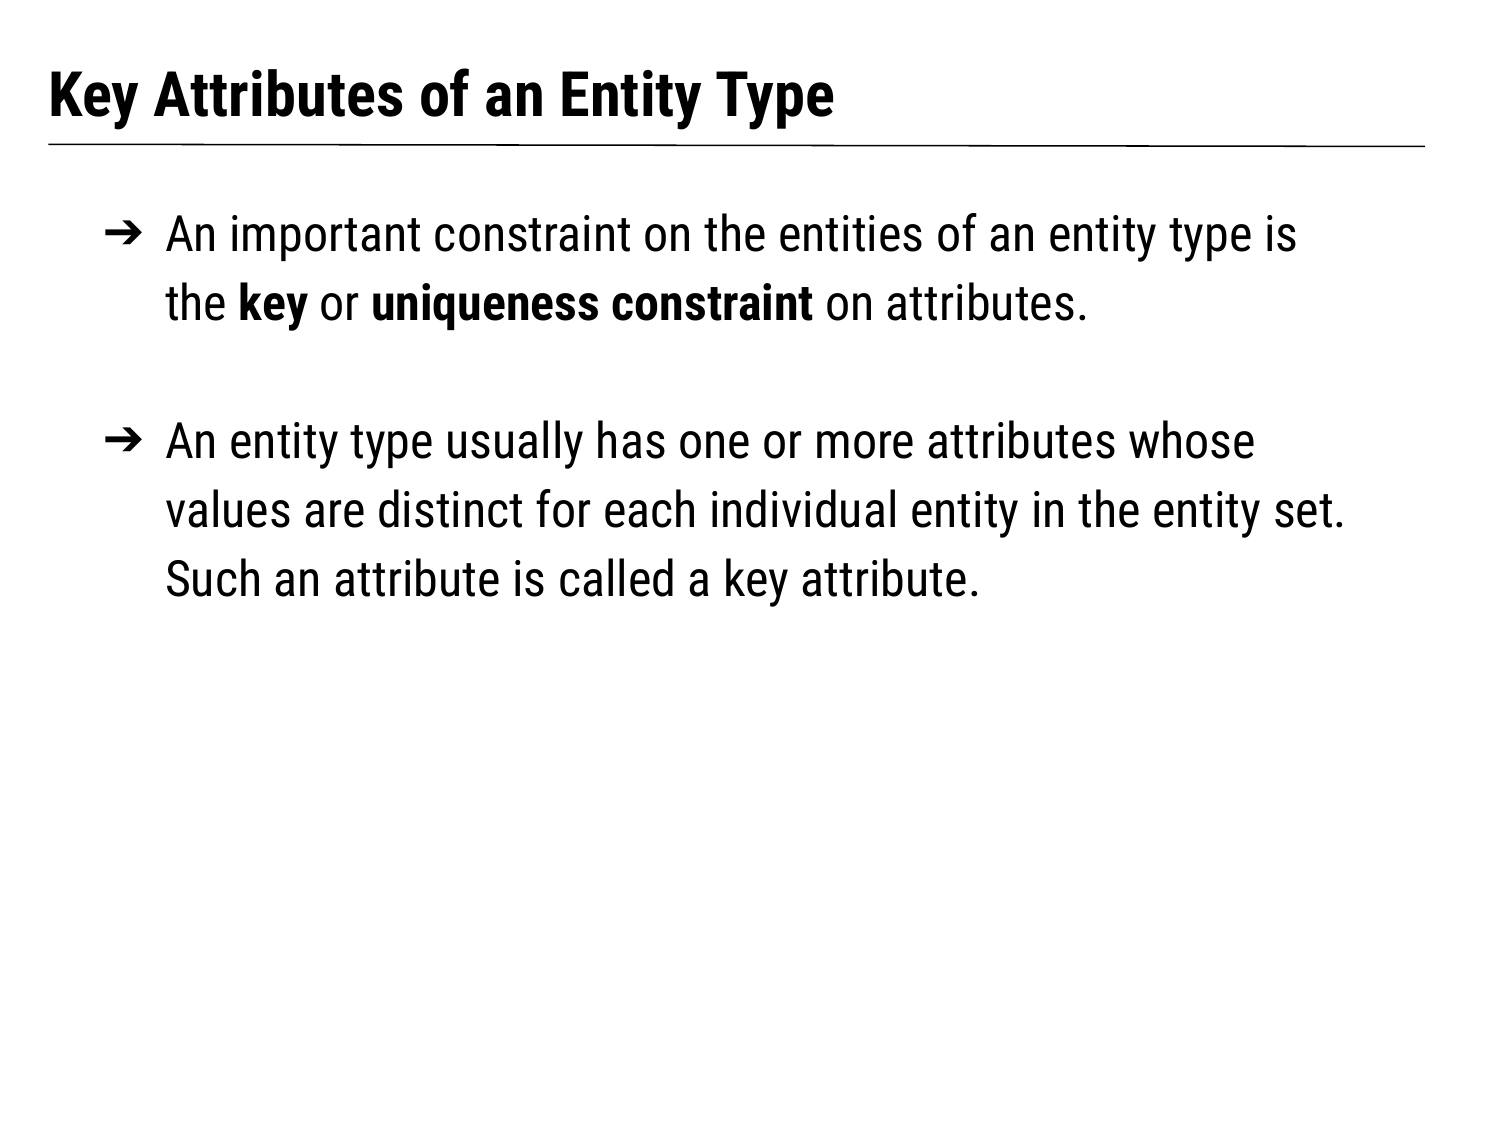

# Key Attributes of an Entity Type
An important constraint on the entities of an entity type is the key or uniqueness constraint on attributes.

An entity type usually has one or more attributes whose values are distinct for each individual entity in the entity set. Such an attribute is called a key attribute.